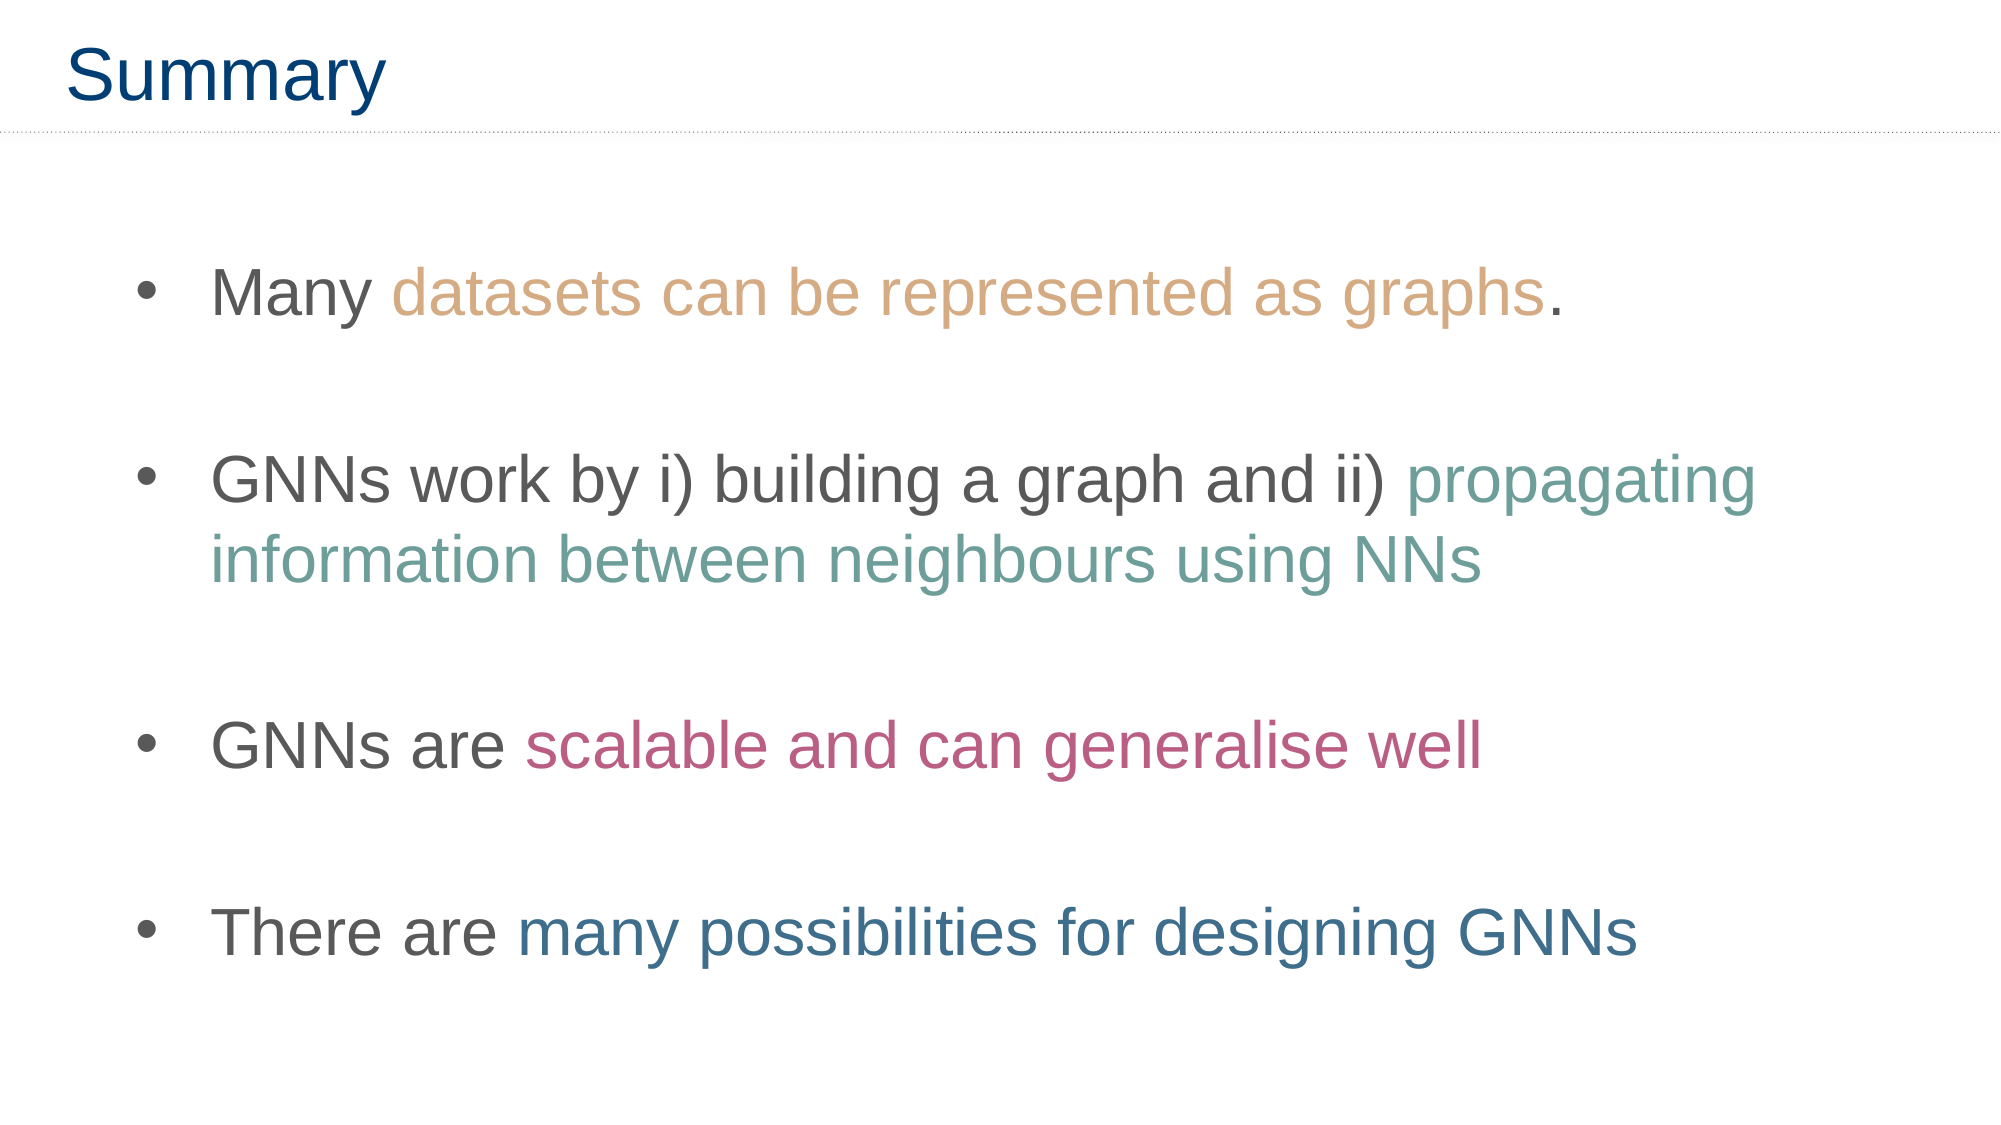

# Summary
Many datasets can be represented as graphs.

GNNs work by i) building a graph and ii) propagating information between neighbours using NNs

GNNs are scalable and can generalise well

There are many possibilities for designing GNNs